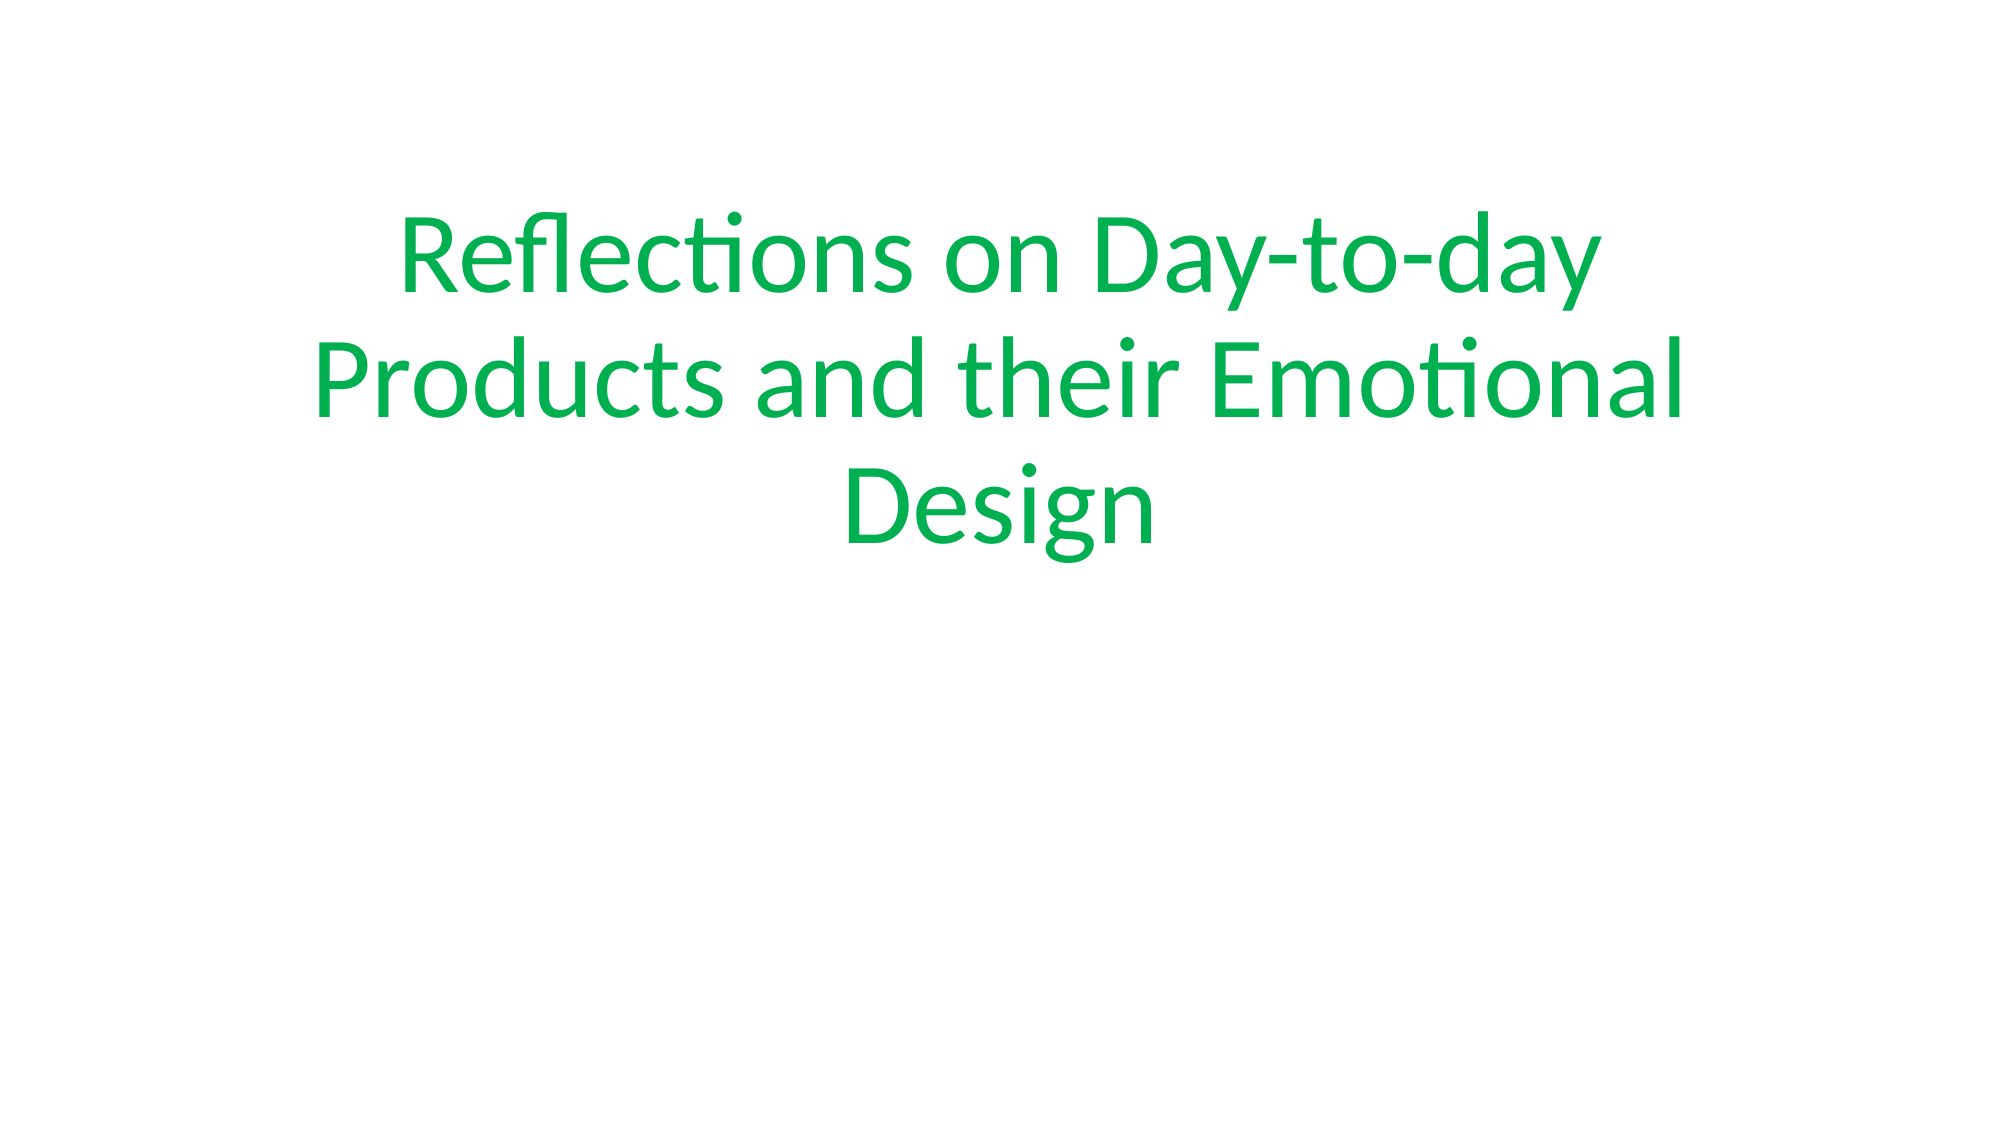

# Reflections on Day-to-day Products and their Emotional Design